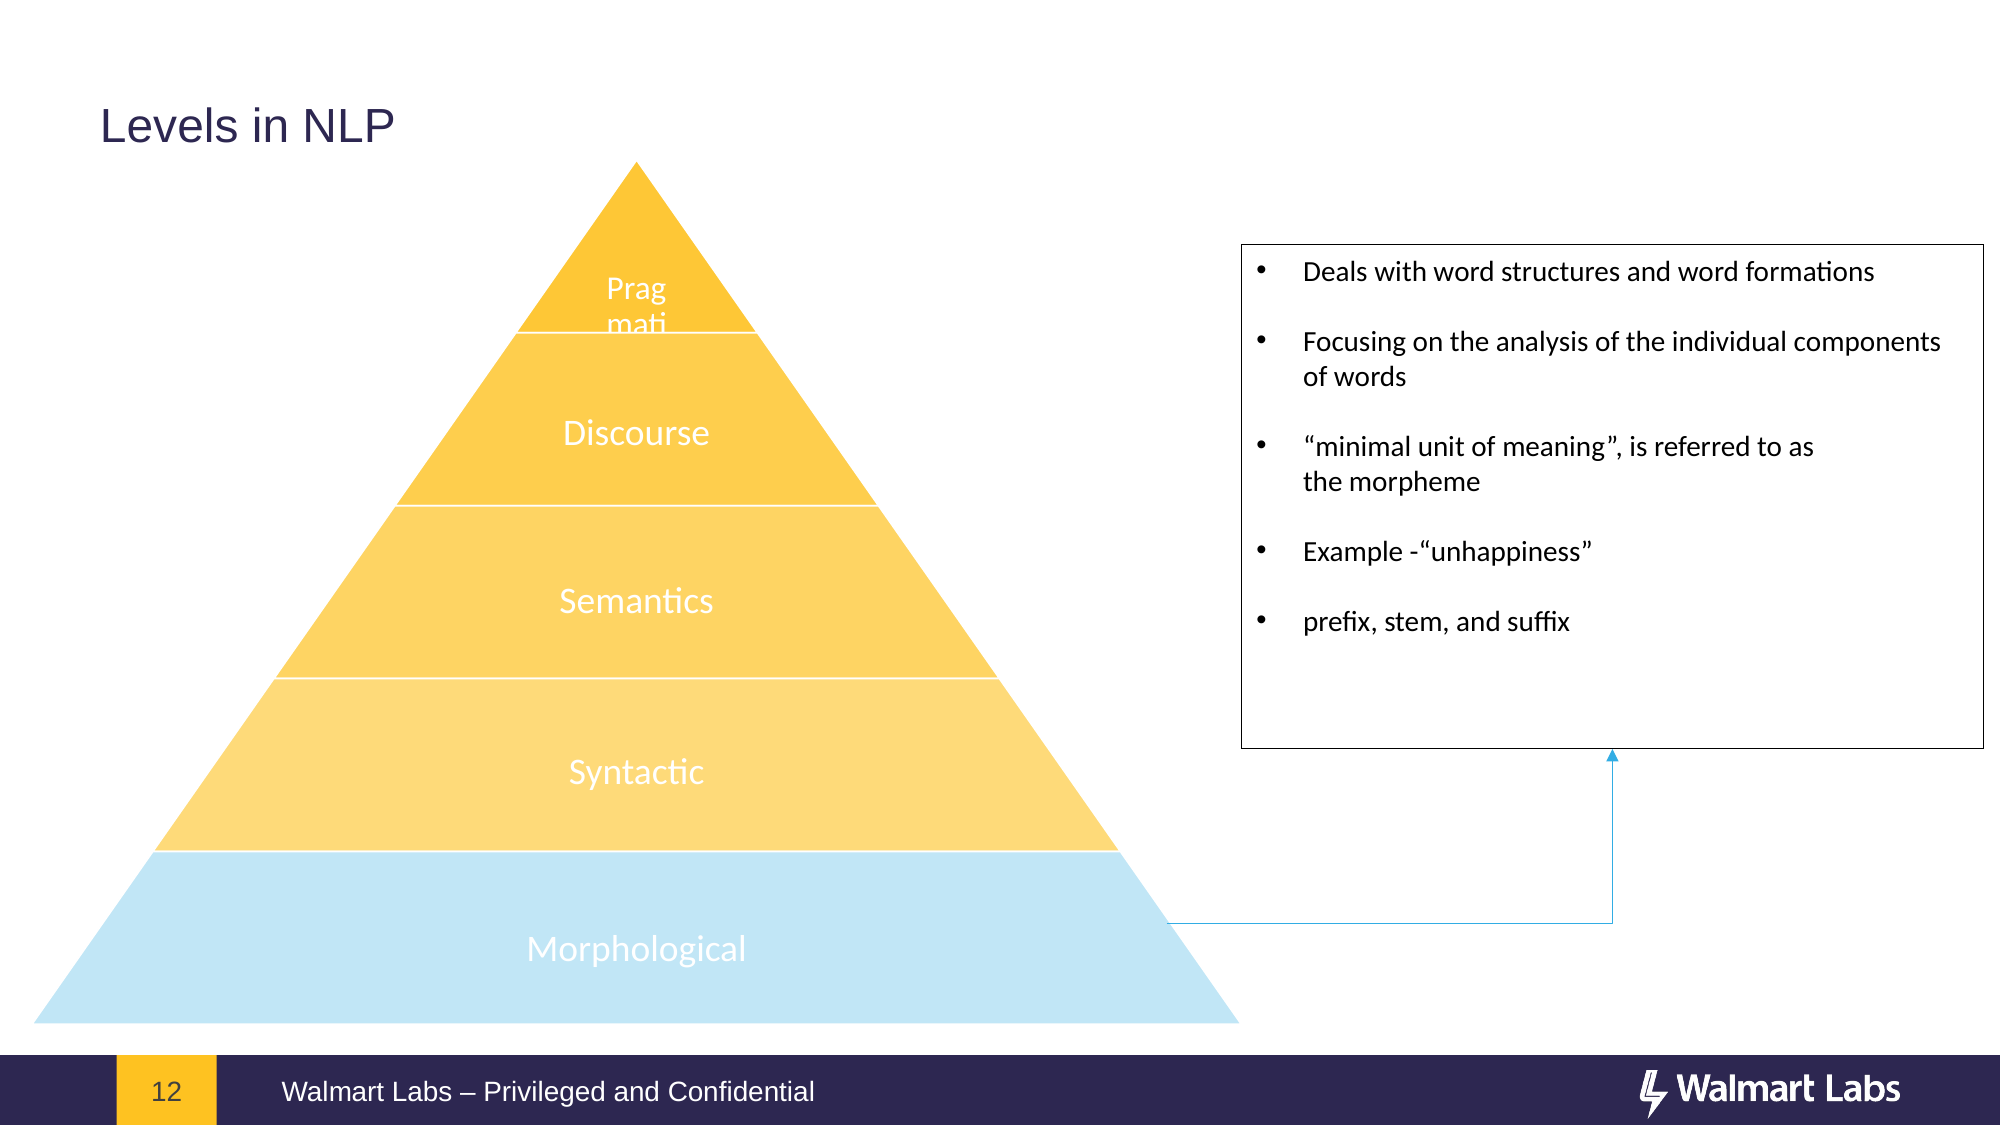

# Levels in NLP

Pragmatic
Discourse
Semantics
Syntactic

Morphological

Deals with word structures and word formations

Focusing on the analysis of the individual components of words

“minimal unit of meaning”, is referred to as the morpheme

Example -“unhappiness”

prefix, stem, and suffix

12
Walmart Labs – Privileged and Confidential